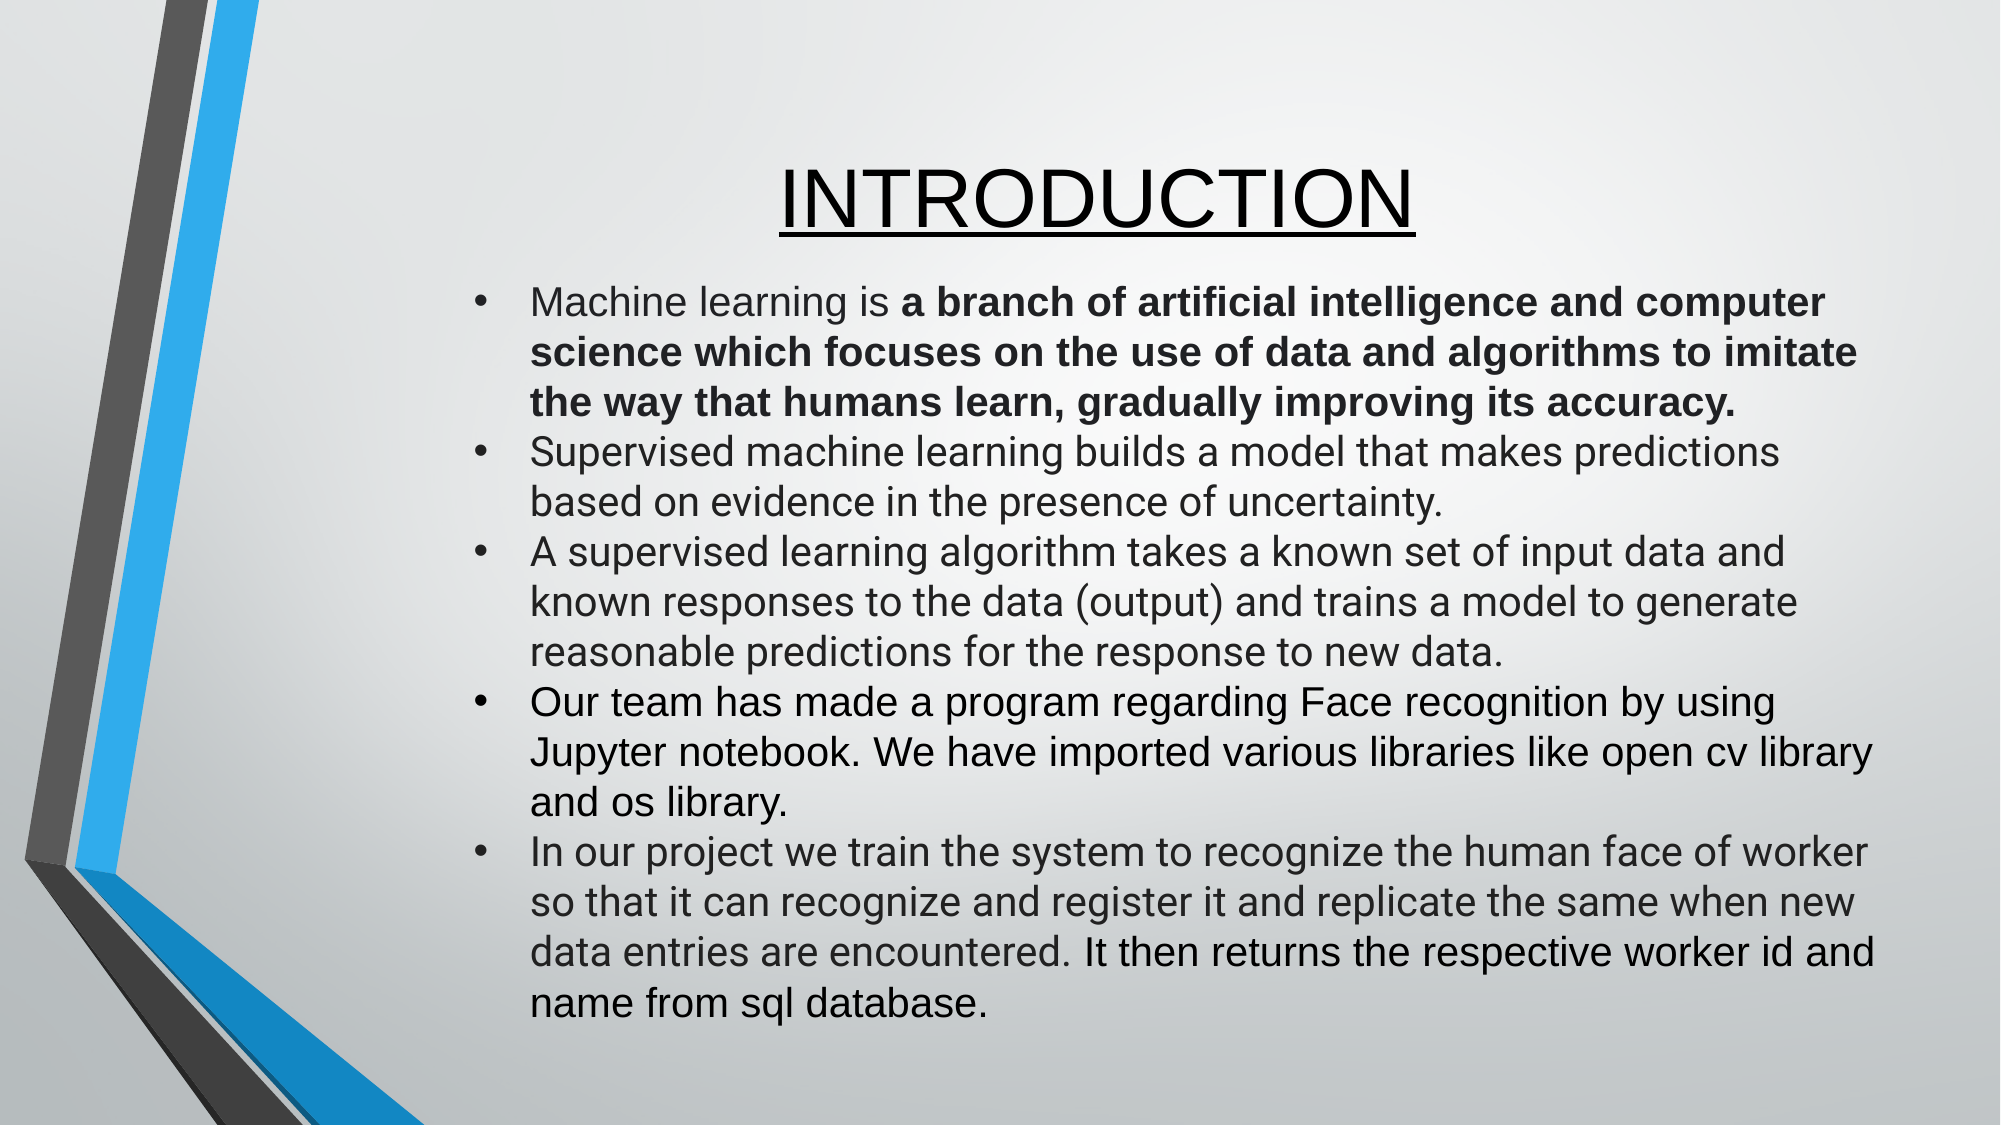

# INTRODUCTION
Machine learning is a branch of artificial intelligence and computer science which focuses on the use of data and algorithms to imitate the way that humans learn, gradually improving its accuracy.
Supervised machine learning builds a model that makes predictions based on evidence in the presence of uncertainty.
A supervised learning algorithm takes a known set of input data and known responses to the data (output) and trains a model to generate reasonable predictions for the response to new data.
Our team has made a program regarding Face recognition by using Jupyter notebook. We have imported various libraries like open cv library and os library.
In our project we train the system to recognize the human face of worker so that it can recognize and register it and replicate the same when new data entries are encountered. It then returns the respective worker id and name from sql database.